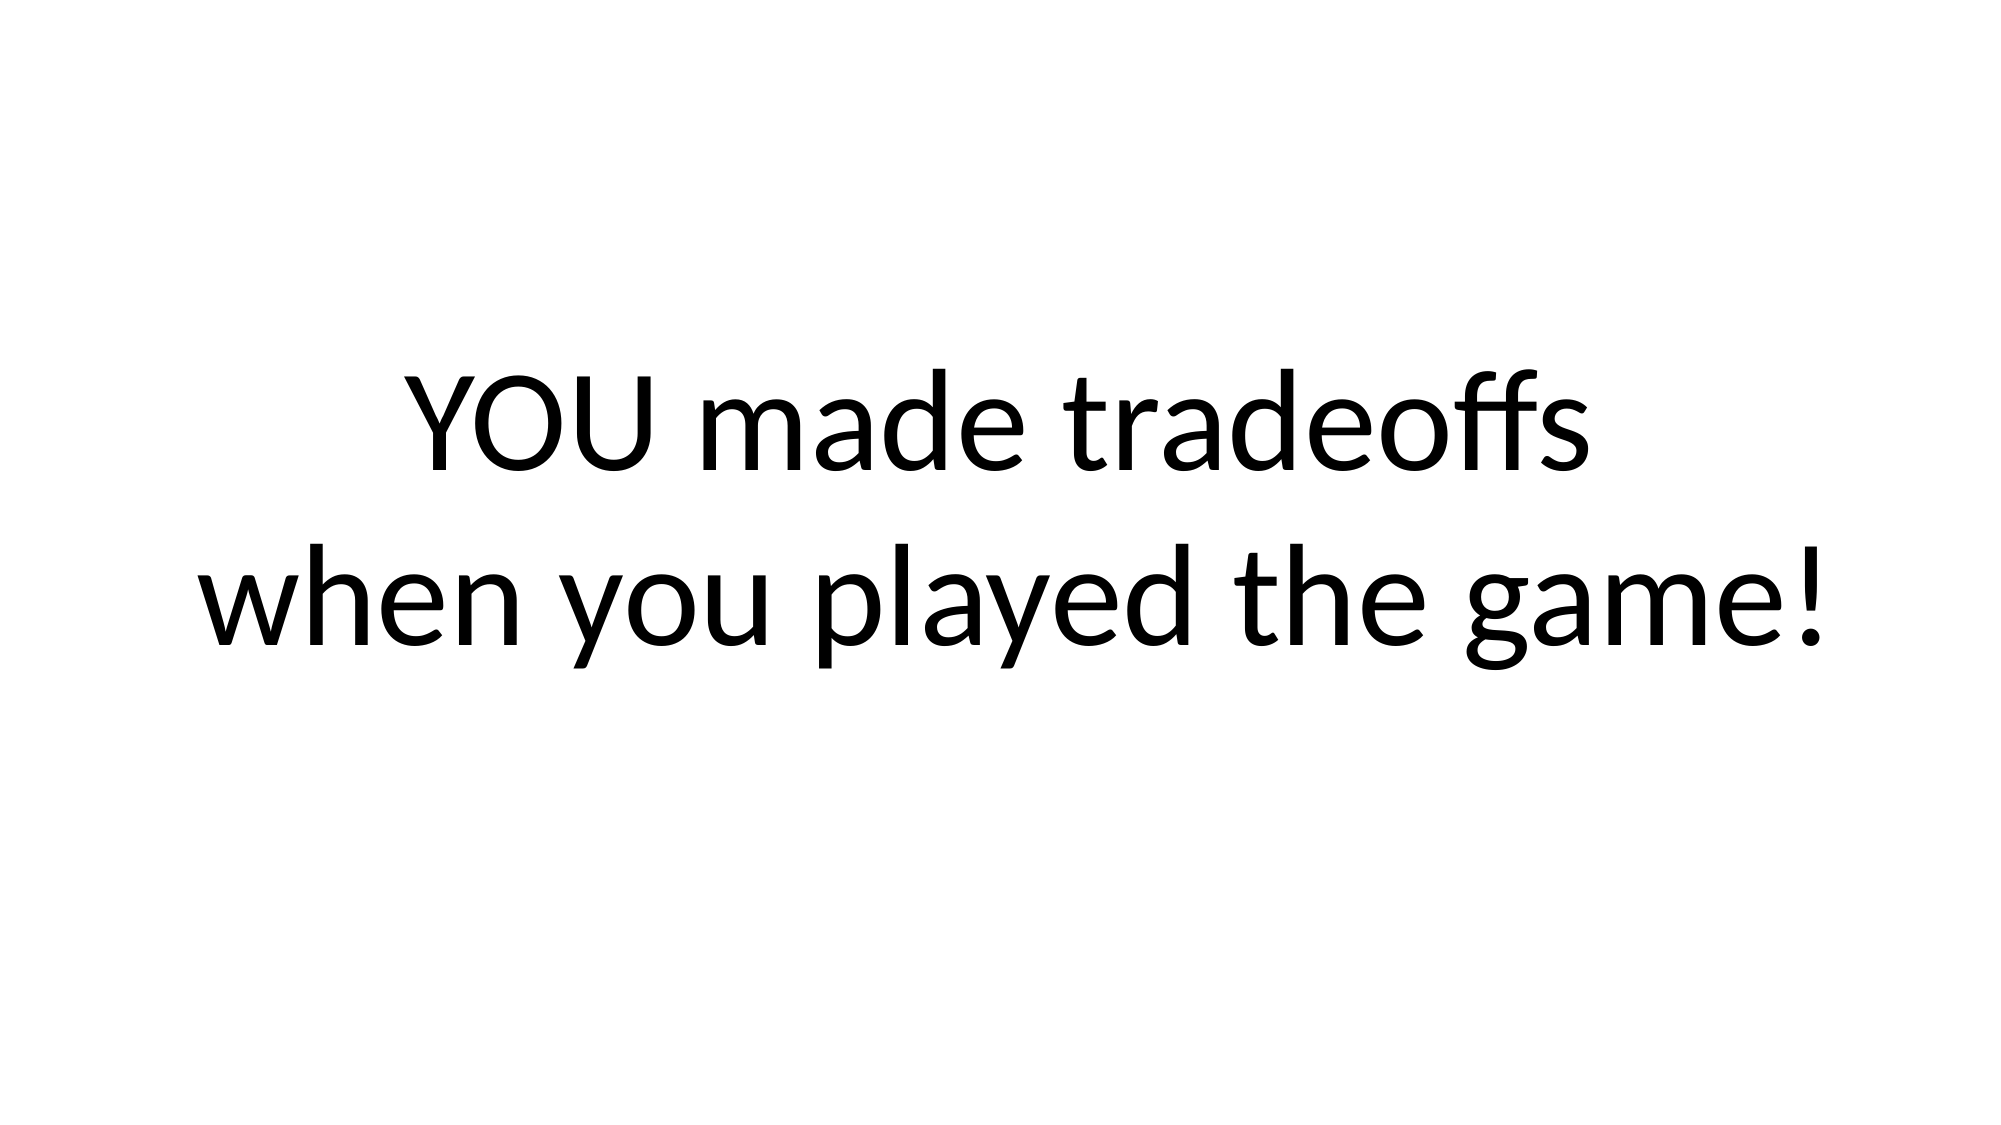

YOU made tradeoffs
when you played the game!